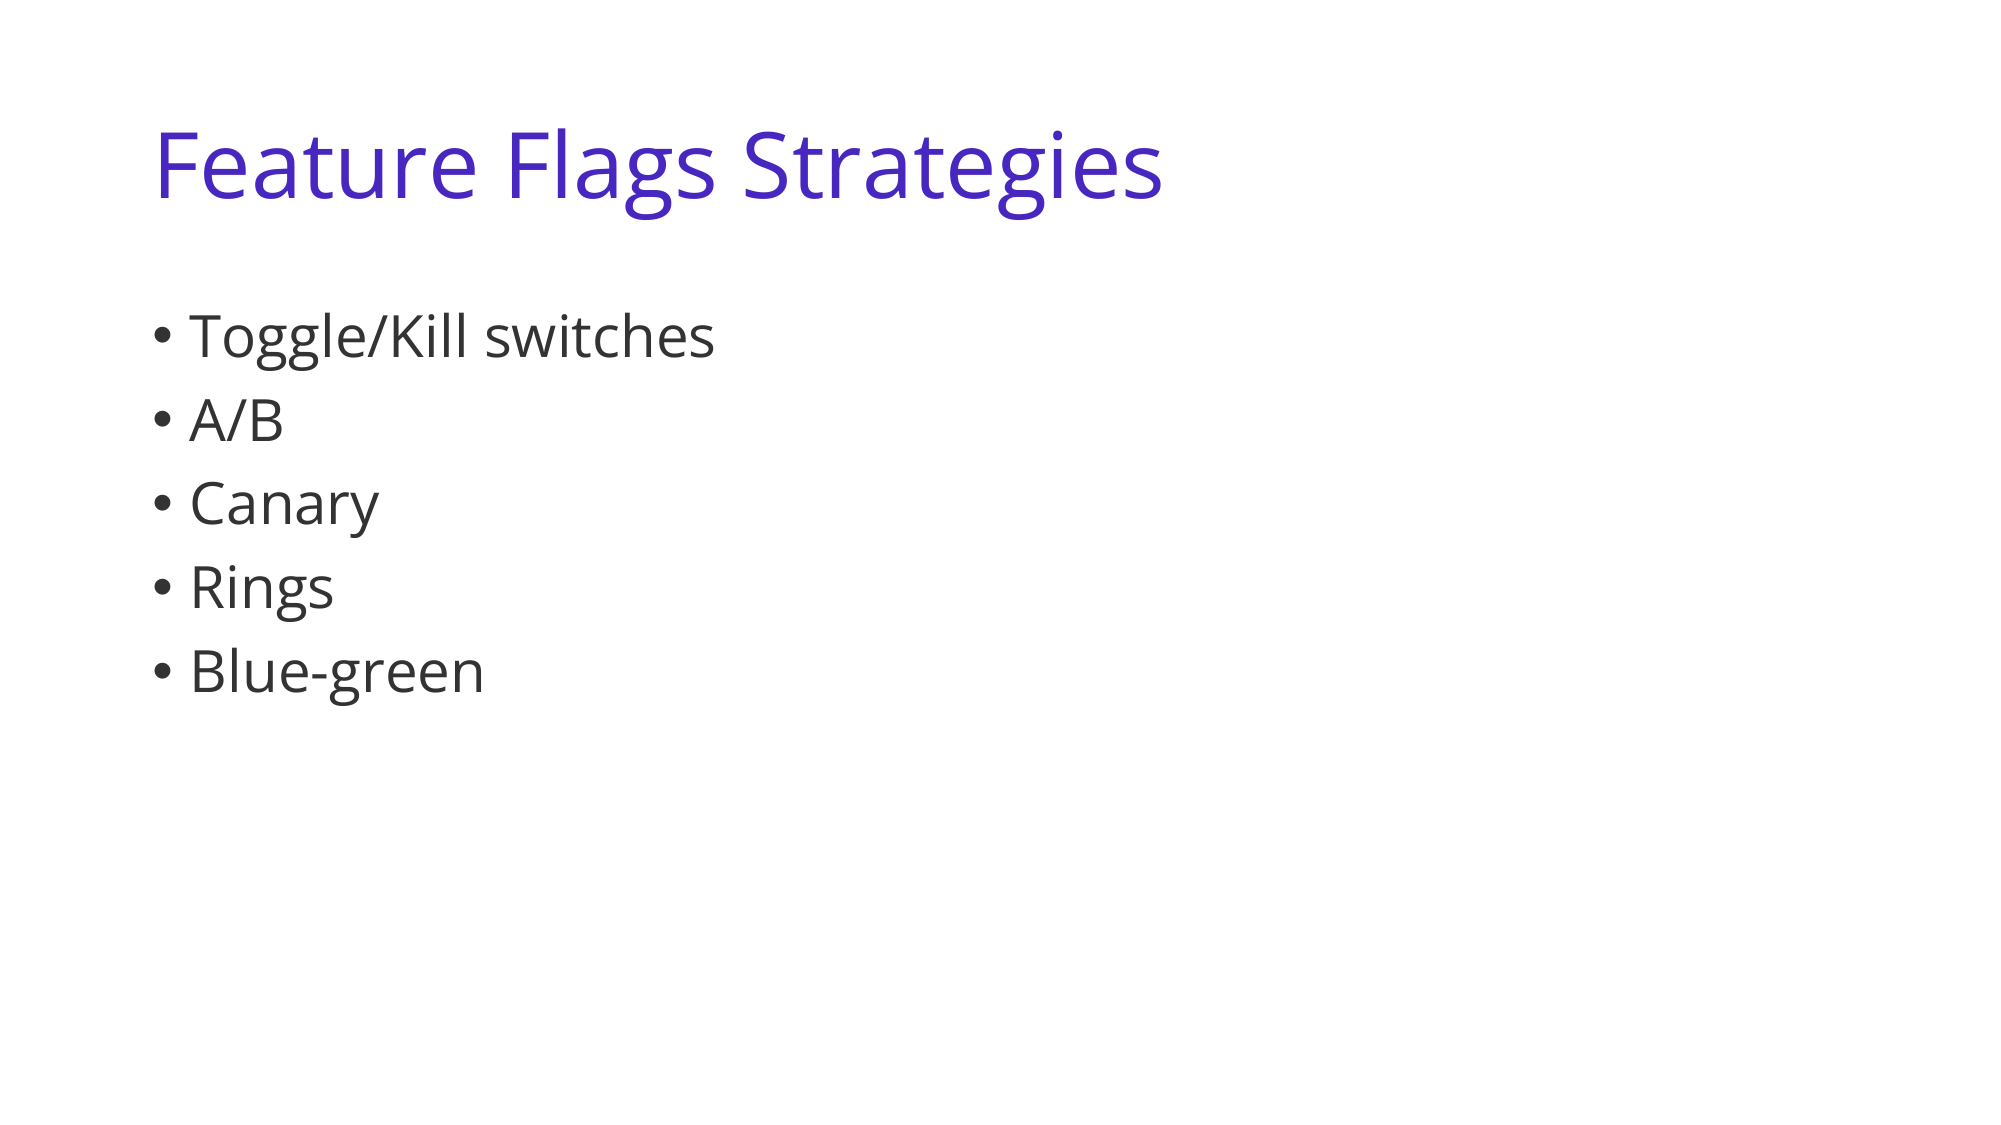

# Feature Flags Strategies
Toggle/Kill switches
A/B
Canary
Rings
Blue-green